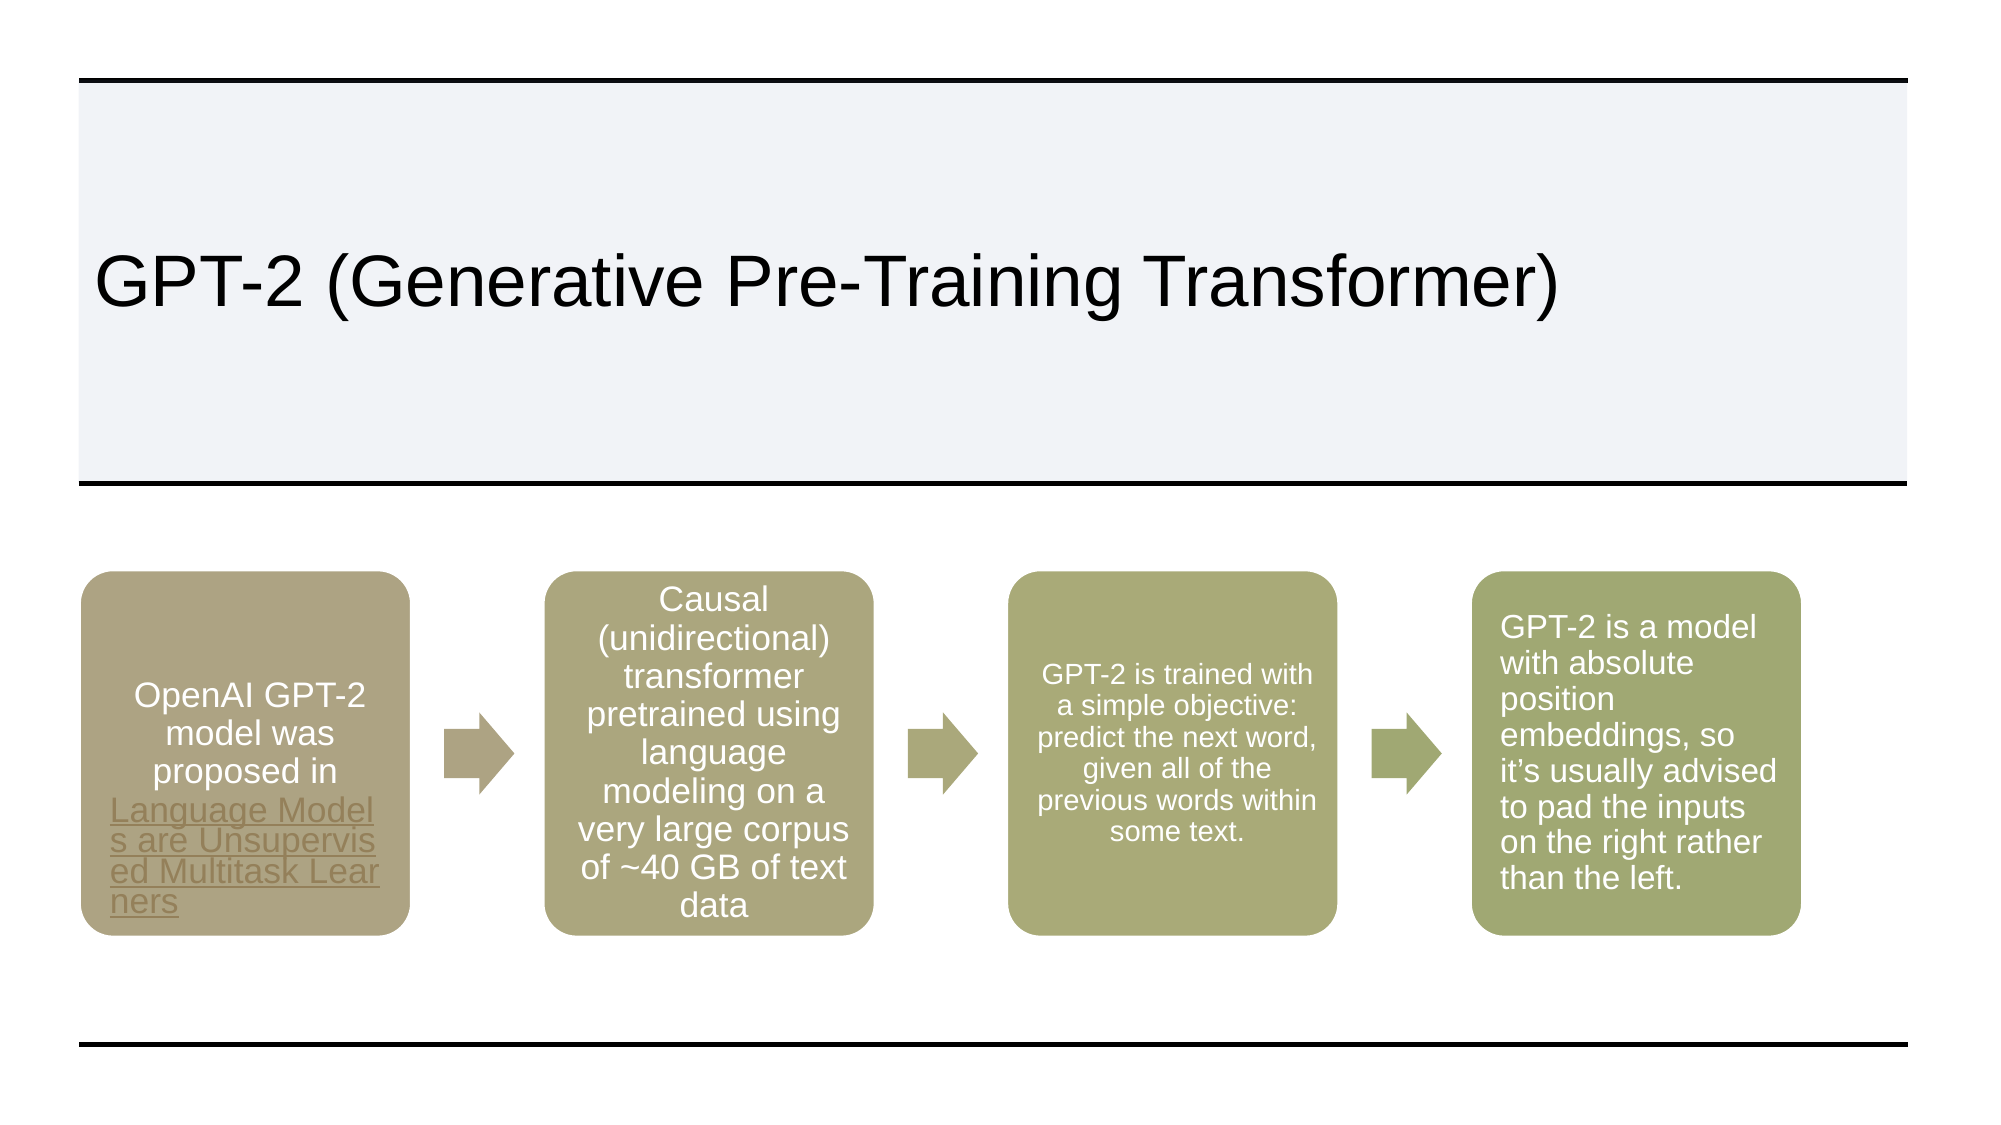

# GPT-2 (Generative Pre-Training Transformer)
OpenAI GPT-2 model was proposed in Language Models are Unsupervised Multitask Learners

Causal (unidirectional) transformer pretrained using language modeling on a very large corpus of ~40 GB of text data

GPT-2 is trained with a simple objective: predict the next word, given all of the previous words within some text.

GPT-2 is a model with absolute position embeddings, so it’s usually advised to pad the inputs on the right rather than the left.